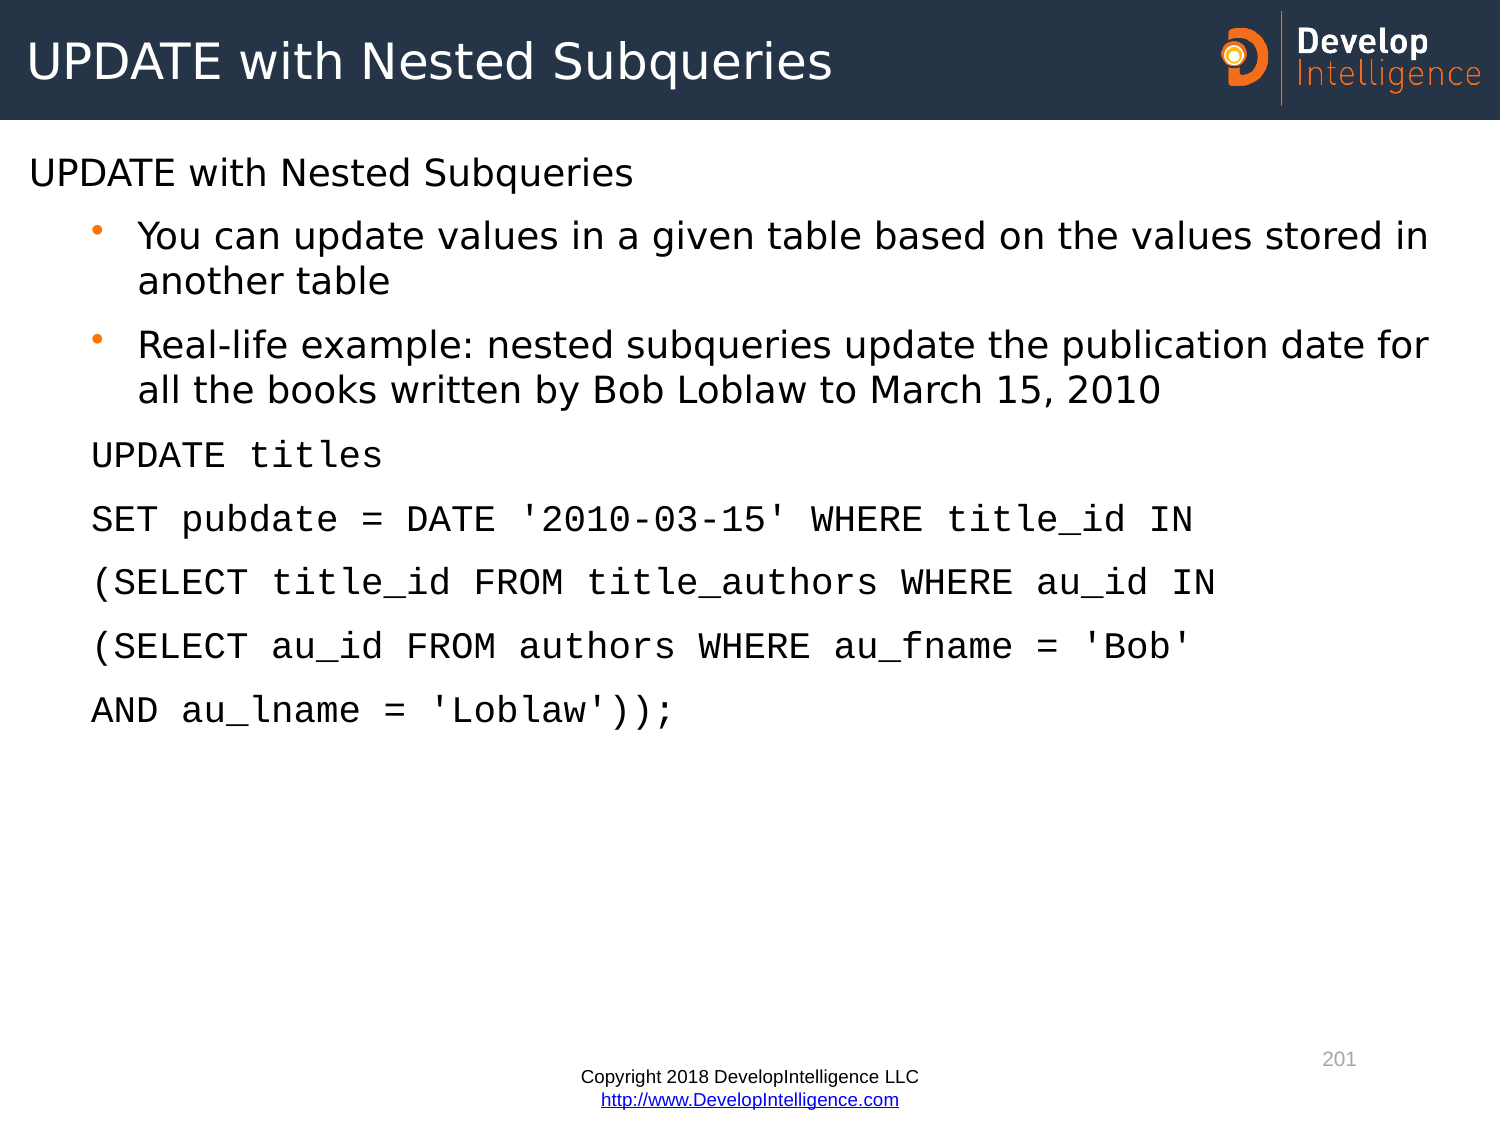

# UPDATE with Nested Subqueries
UPDATE with Nested Subqueries
You can update values in a given table based on the values stored in another table
Real-life example: nested subqueries update the publication date for all the books written by Bob Loblaw to March 15, 2010
UPDATE titles
SET pubdate = DATE '2010-03-15' WHERE title_id IN
(SELECT title_id FROM title_authors WHERE au_id IN
(SELECT au_id FROM authors WHERE au_fname = 'Bob'
AND au_lname = 'Loblaw'));

201